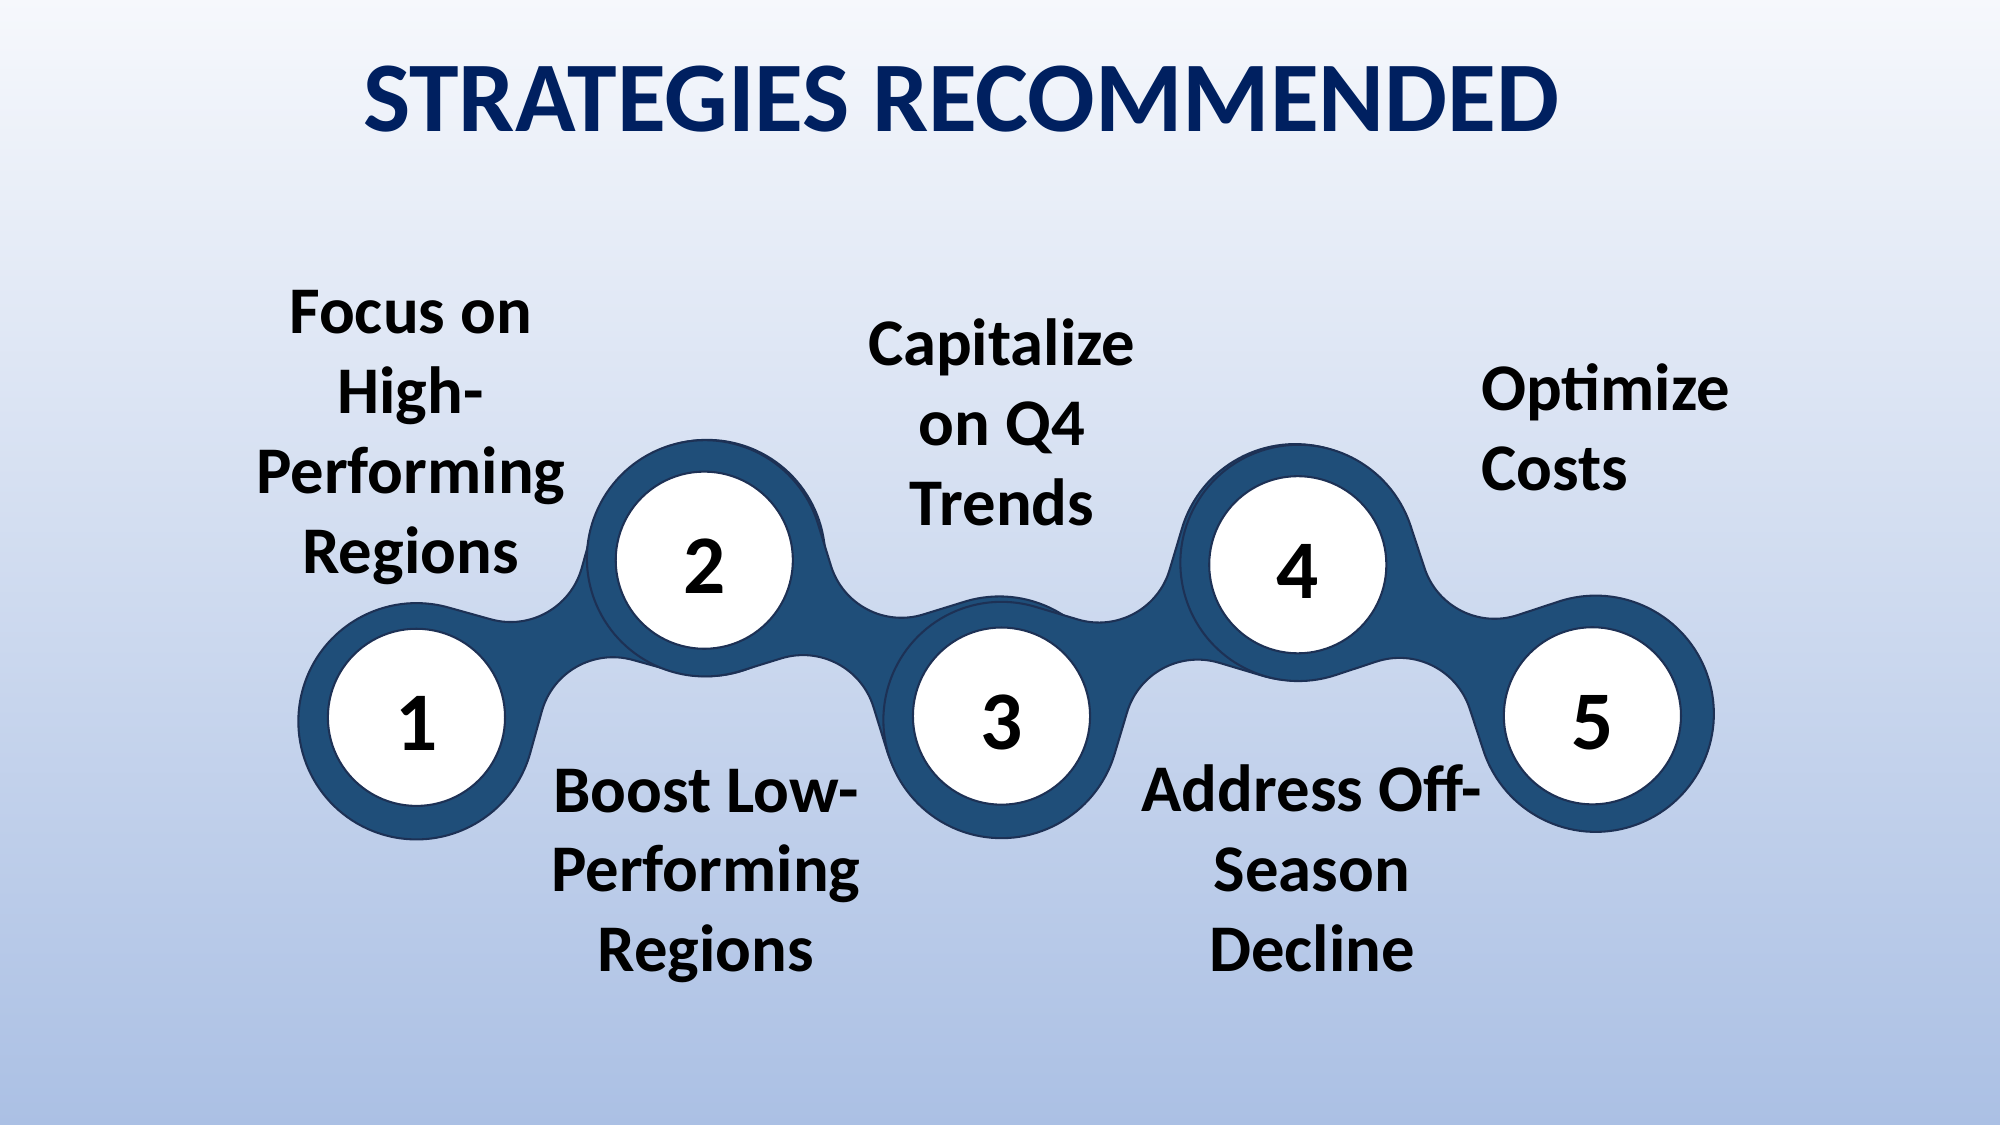

STRATEGIES RECOMMENDED
Focus on High-Performing Regions
Capitalize on Q4 Trends
Optimize Costs

2

4
5
3

1
Address Off-Season Decline
Boost Low-Performing Regions